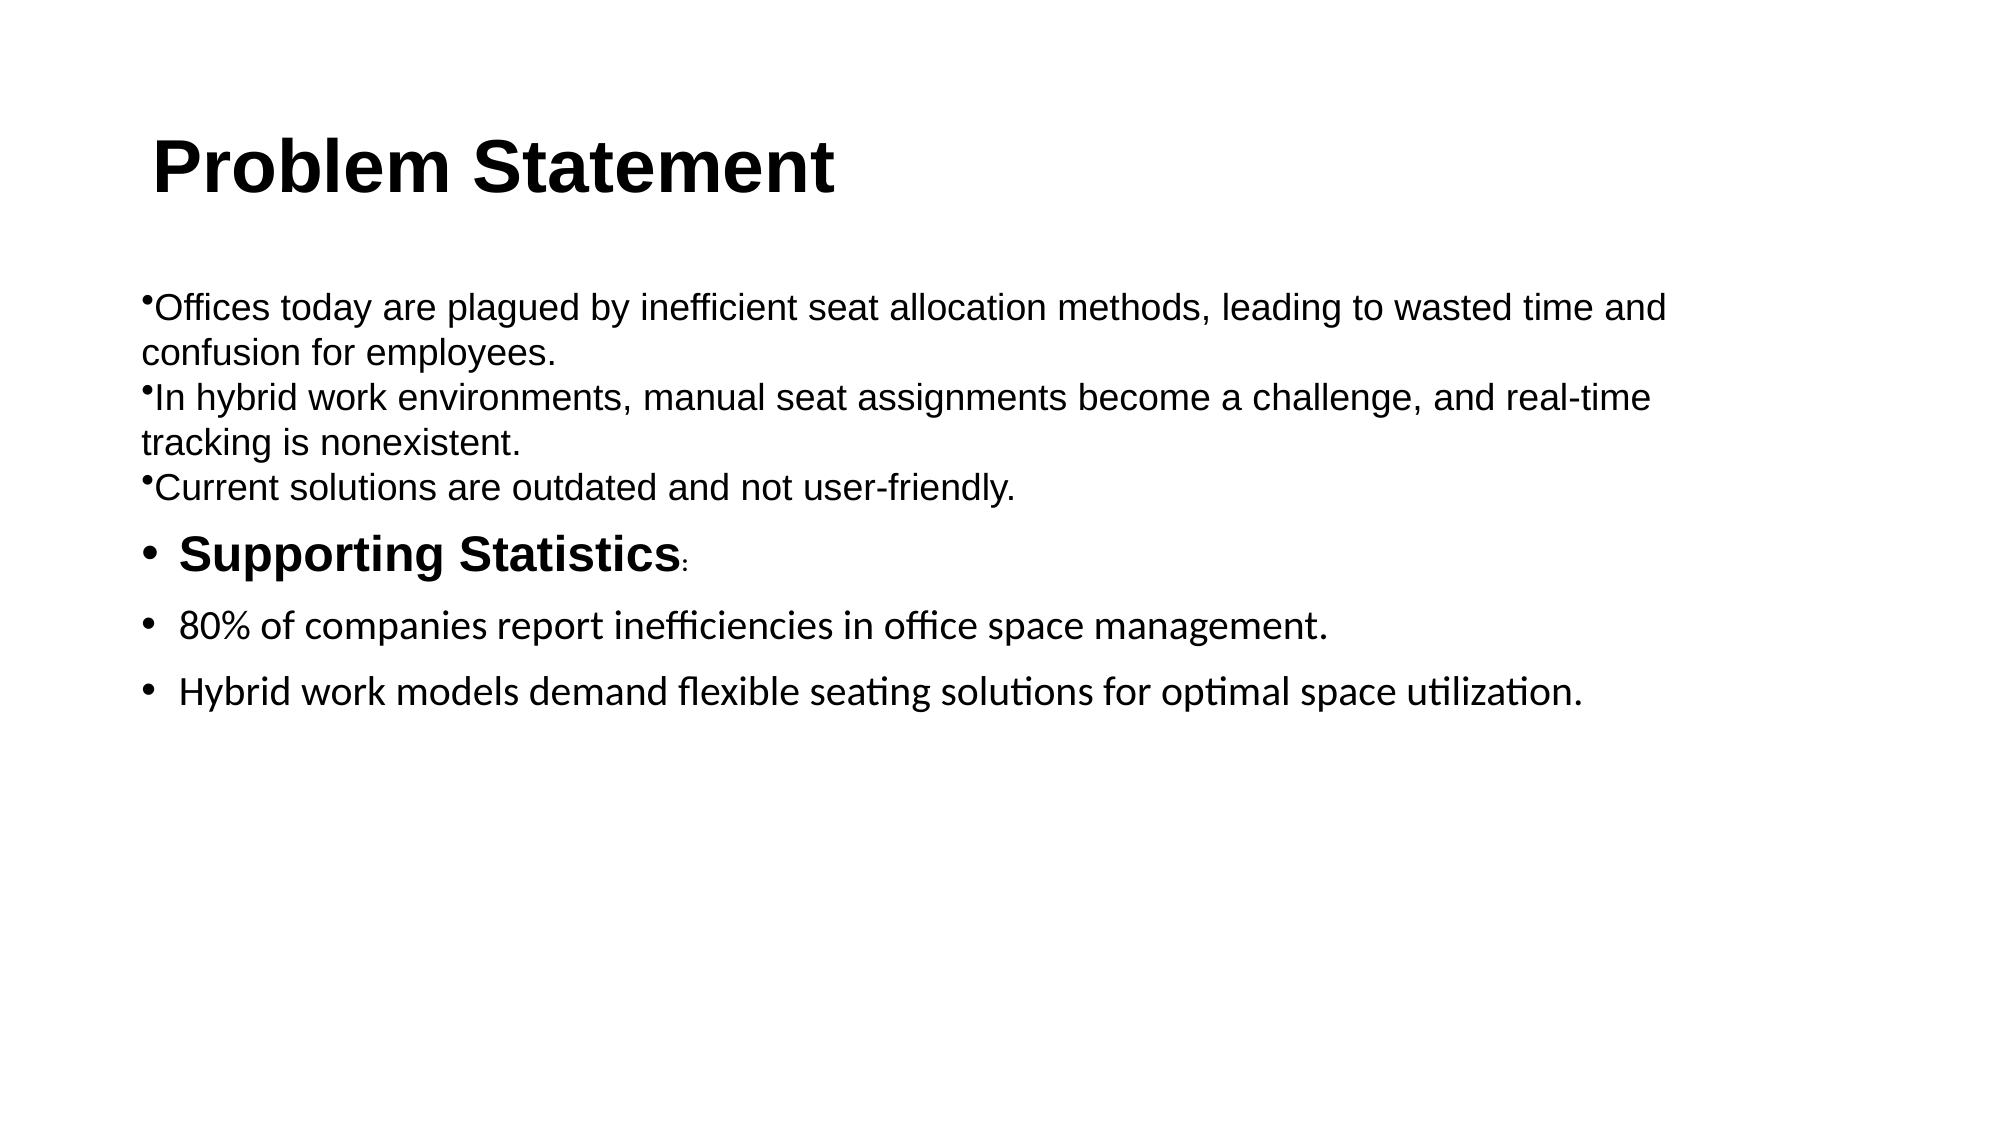

# Problem Statement

Offices today are plagued by inefficient seat allocation methods, leading to wasted time and confusion for employees.
In hybrid work environments, manual seat assignments become a challenge, and real-time tracking is nonexistent.
Current solutions are outdated and not user-friendly.
Supporting Statistics:
80% of companies report inefficiencies in office space management.
Hybrid work models demand flexible seating solutions for optimal space utilization.